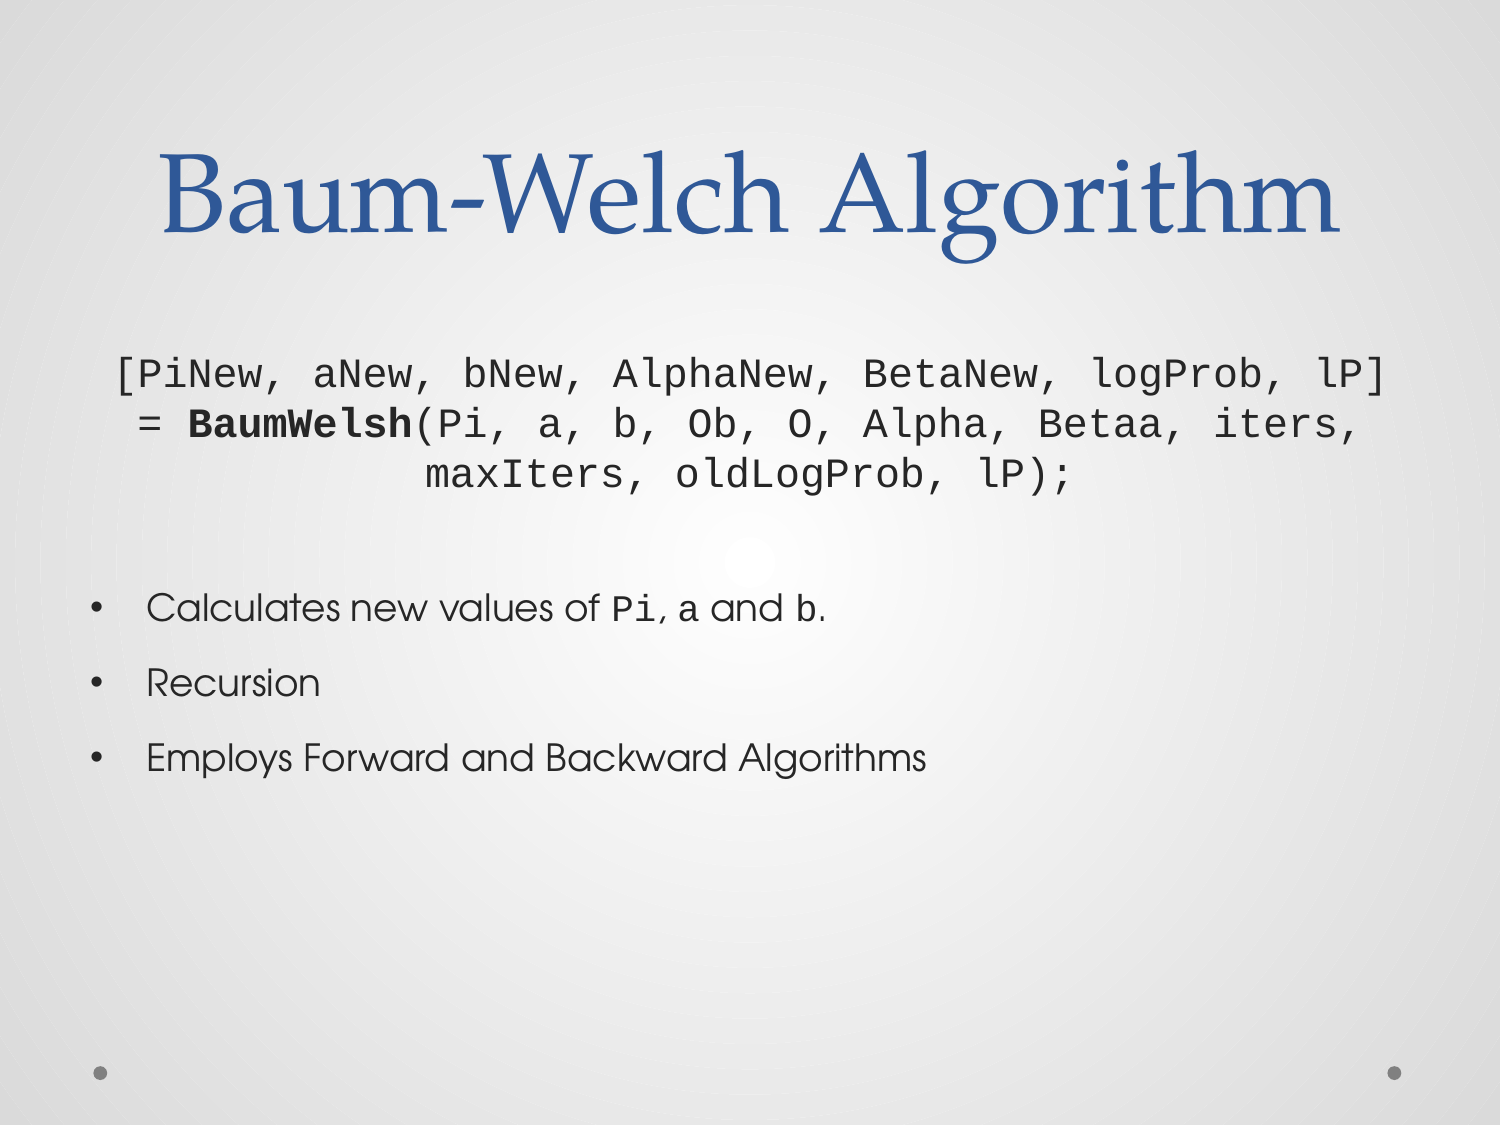

# Baum-Welch Algorithm
[PiNew, aNew, bNew, AlphaNew, BetaNew, logProb, lP] = BaumWelsh(Pi, a, b, Ob, O, Alpha, Betaa, iters, maxIters, oldLogProb, lP);

Calculates new values of Pi, a and b.
Recursion
Employs Forward and Backward Algorithms